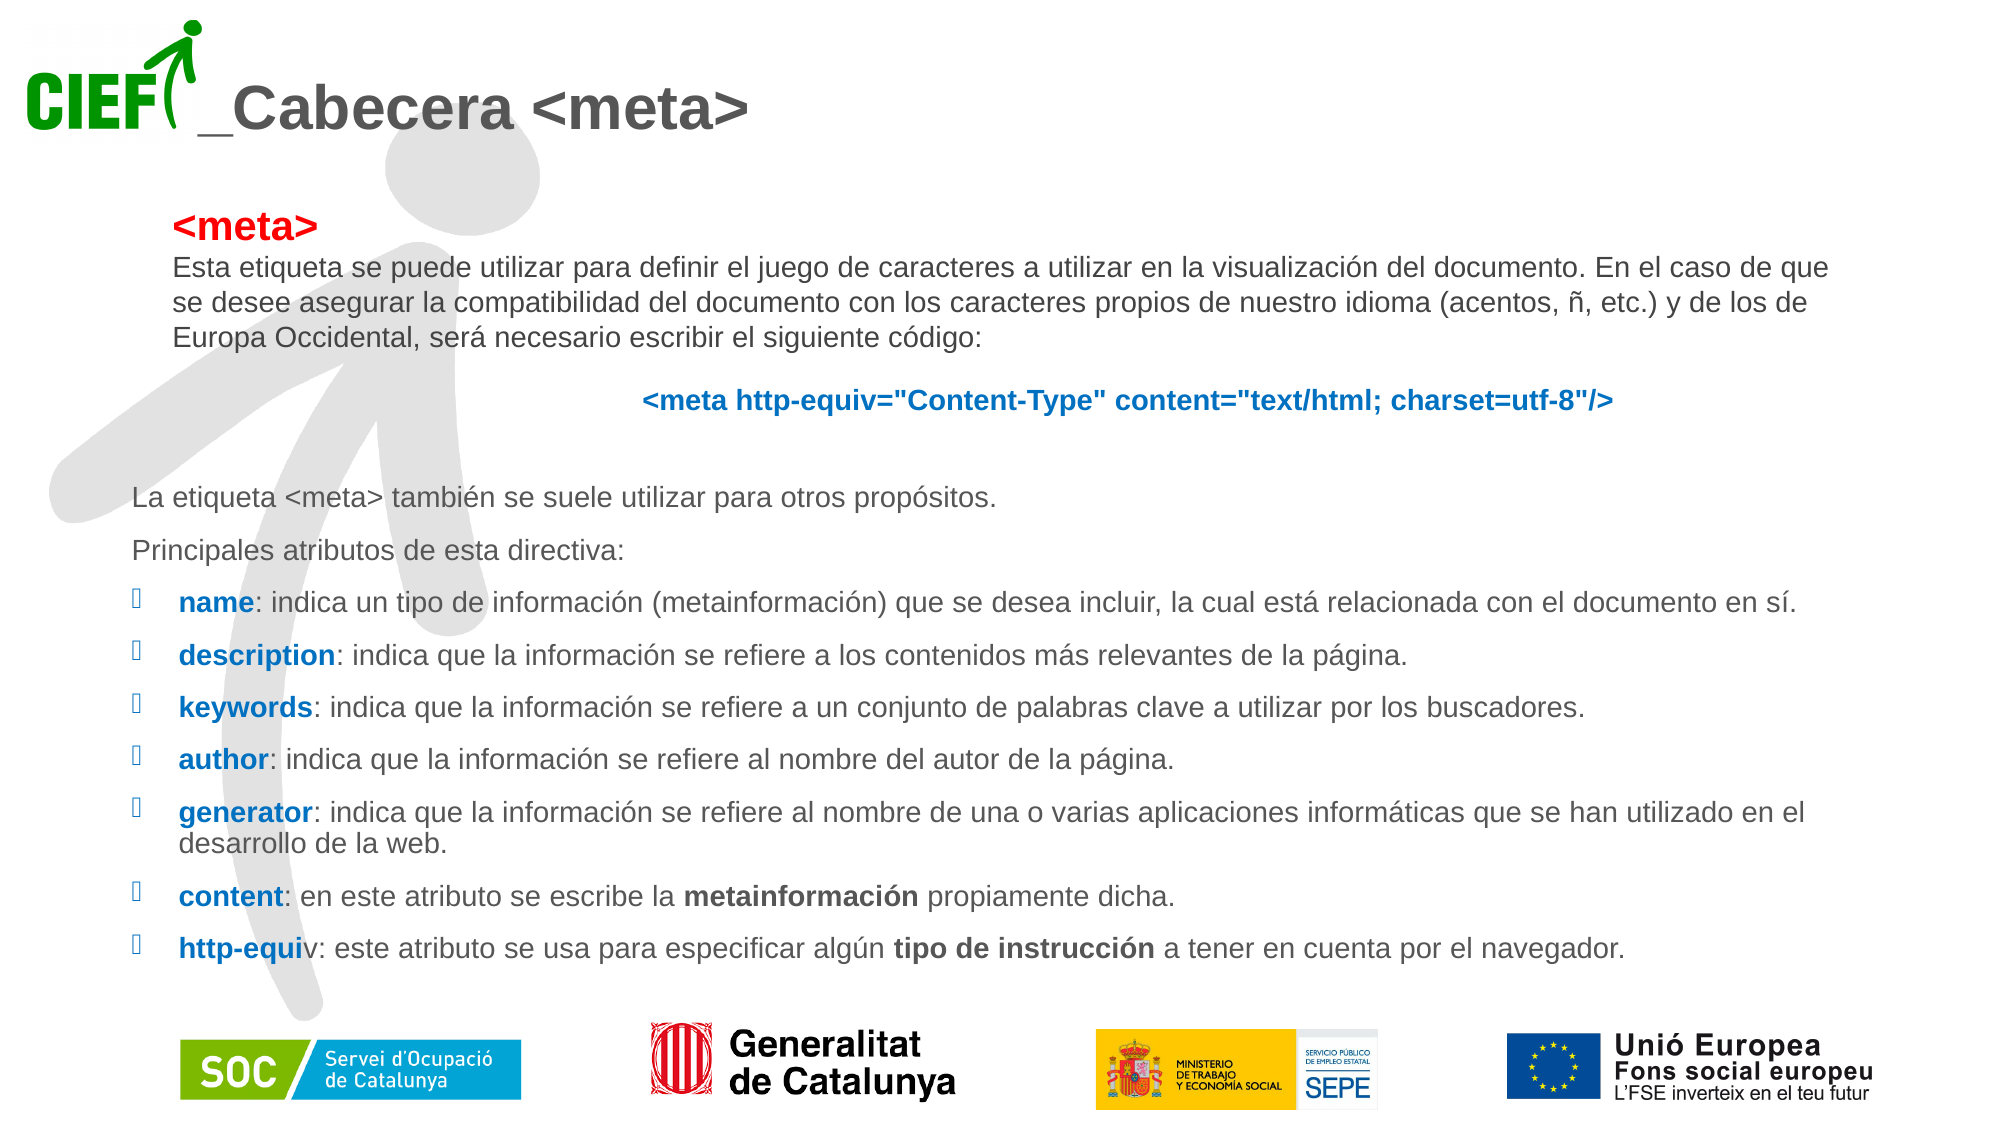

# _Cabecera <meta>
<meta>
Esta etiqueta se puede utilizar para definir el juego de caracteres a utilizar en la visualización del documento. En el caso de que se desee asegurar la compatibilidad del documento con los caracteres propios de nuestro idioma (acentos, ñ, etc.) y de los de Europa Occidental, será necesario escribir el siguiente código:
| <meta http-equiv="Content-Type" content="text/html; charset=utf-8"/> |
| --- |
La etiqueta <meta> también se suele utilizar para otros propósitos.
Principales atributos de esta directiva:
name: indica un tipo de información (metainformación) que se desea incluir, la cual está relacionada con el documento en sí.
description: indica que la información se refiere a los contenidos más relevantes de la página.
keywords: indica que la información se refiere a un conjunto de palabras clave a utilizar por los buscadores.
author: indica que la información se refiere al nombre del autor de la página.
generator: indica que la información se refiere al nombre de una o varias aplicaciones informáticas que se han utilizado en el desarrollo de la web.
content: en este atributo se escribe la metainformación propiamente dicha.
http-equiv: este atributo se usa para especificar algún tipo de instrucción a tener en cuenta por el navegador.
27